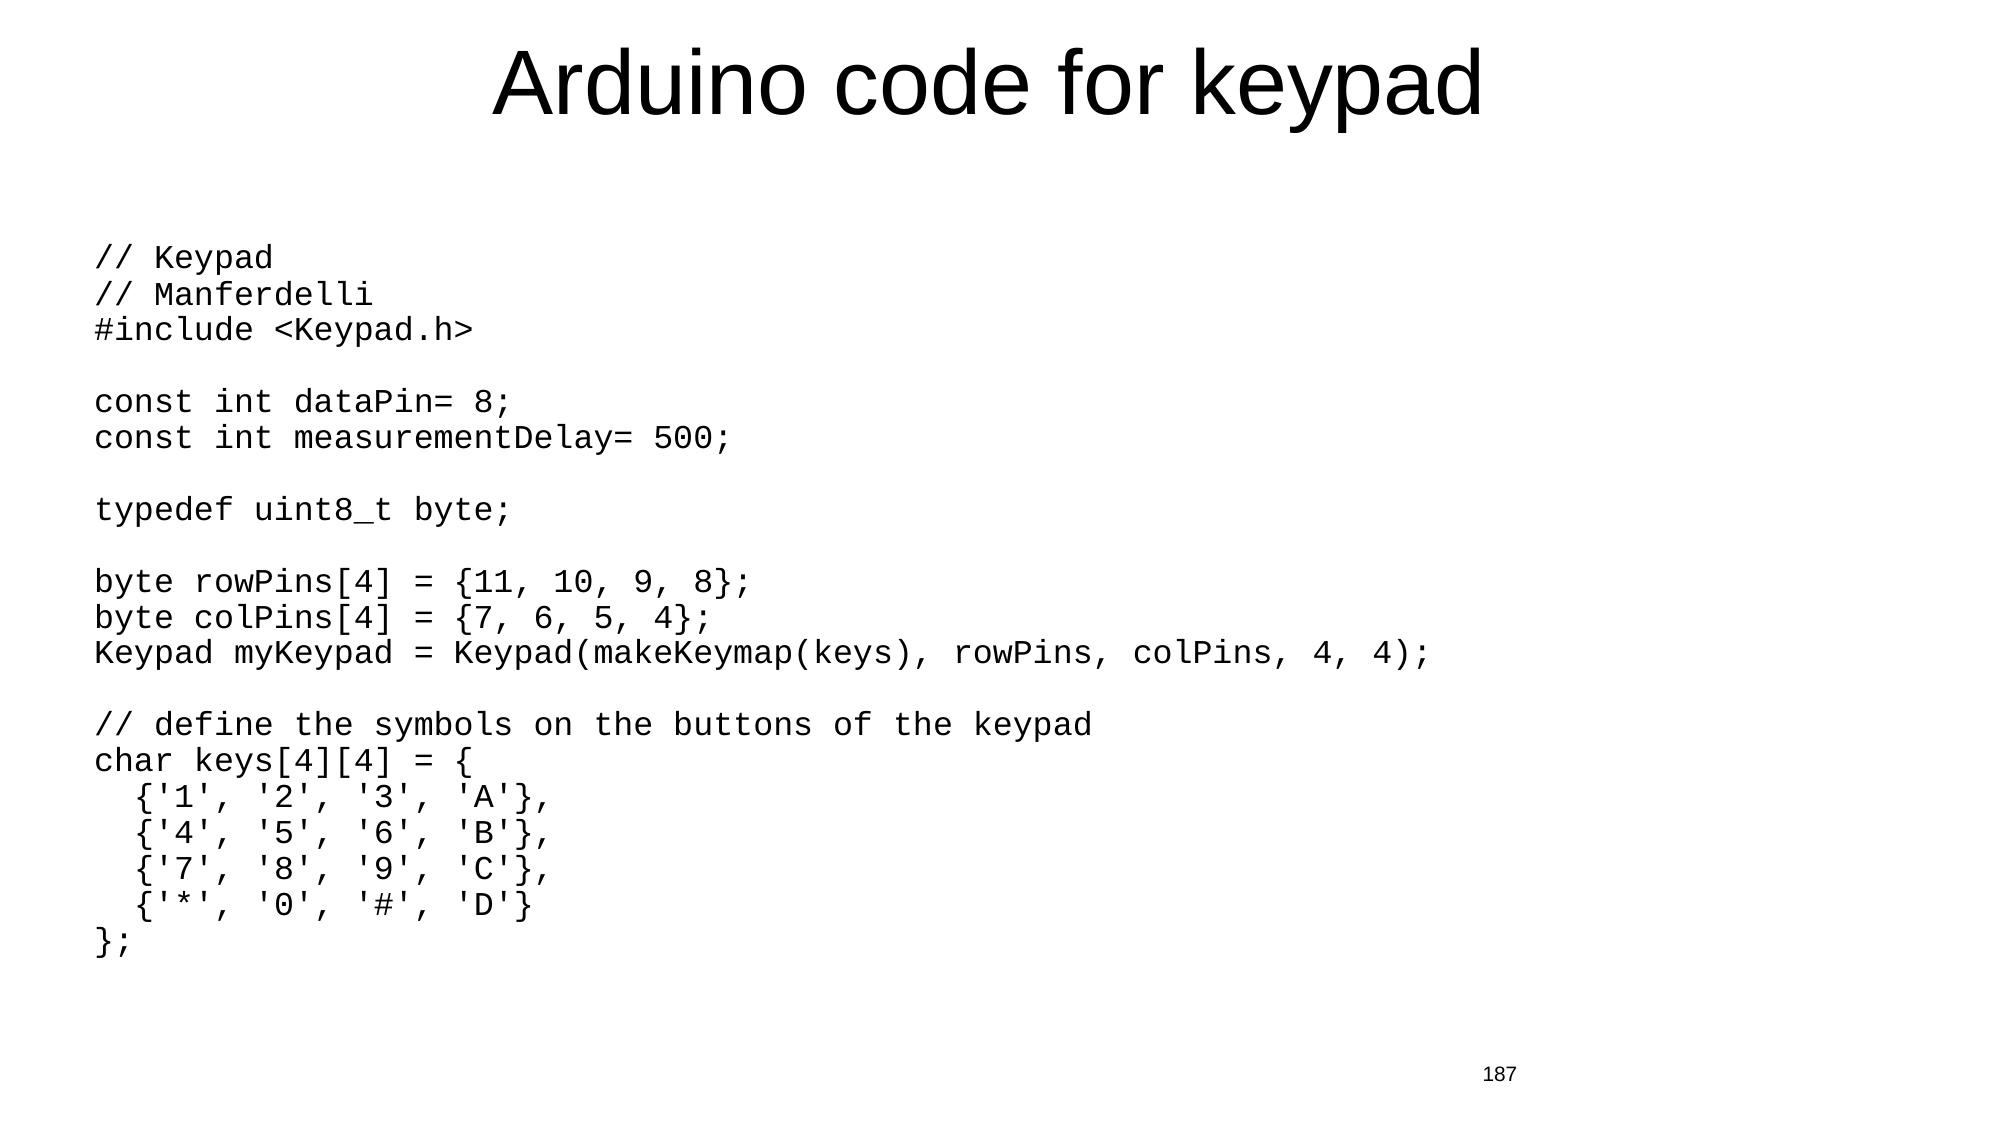

# Arduino code for keypad
// Keypad
// Manferdelli
#include <Keypad.h>

const int dataPin= 8;
const int measurementDelay= 500;

typedef uint8_t byte;

byte rowPins[4] = {11, 10, 9, 8};
byte colPins[4] = {7, 6, 5, 4};
Keypad myKeypad = Keypad(makeKeymap(keys), rowPins, colPins, 4, 4);

// define the symbols on the buttons of the keypad
char keys[4][4] = {
  {'1', '2', '3', 'A'},
  {'4', '5', '6', 'B'},
  {'7', '8', '9', 'C'},
  {'*', '0', '#', 'D'}
};

187